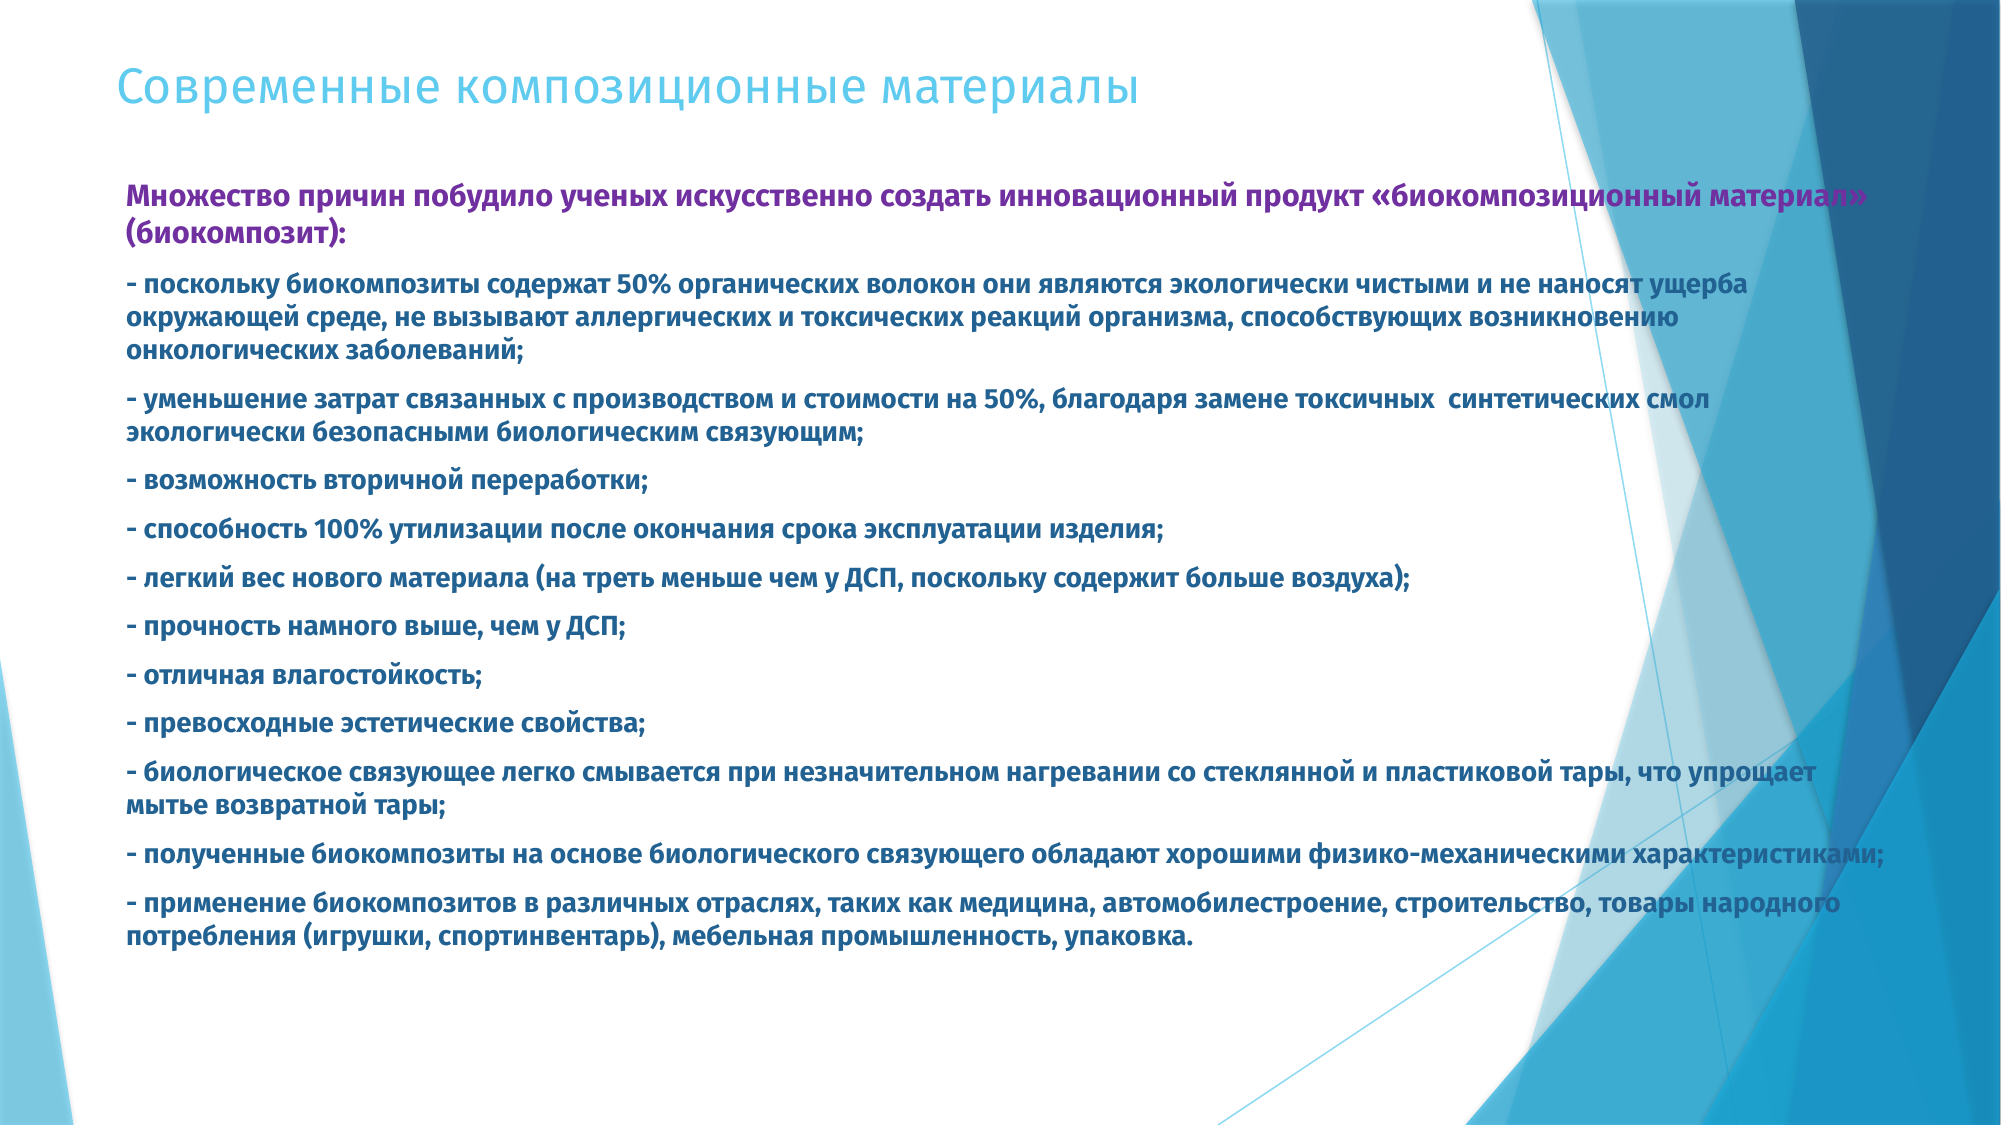

# Современные композиционные материалы
Множество причин побудило ученых искусственно создать инновационный продукт «биокомпозиционный материал» (биокомпозит):
- поскольку биокомпозиты содержат 50% органических волокон они являются экологически чистыми и не наносят ущерба окружающей среде, не вызывают аллергических и токсических реакций организма, способствующих возникновению онкологических заболеваний;
- уменьшение затрат связанных с производством и стоимости на 50%, благодаря замене токсичных  синтетических смол экологически безопасными биологическим связующим;
- возможность вторичной переработки;
- способность 100% утилизации после окончания срока эксплуатации изделия;
- легкий вес нового материала (на треть меньше чем у ДСП, поскольку содержит больше воздуха);
- прочность намного выше, чем у ДСП;
- отличная влагостойкость;
- превосходные эстетические свойства;
- биологическое связующее легко смывается при незначительном нагревании со стеклянной и пластиковой тары, что упрощает мытье возвратной тары;
- полученные биокомпозиты на основе биологического связующего обладают хорошими физико-механическими характеристиками;
- применение биокомпозитов в различных отраслях, таких как медицина, автомобилестроение, строительство, товары народного потребления (игрушки, спортинвентарь), мебельная промышленность, упаковка.